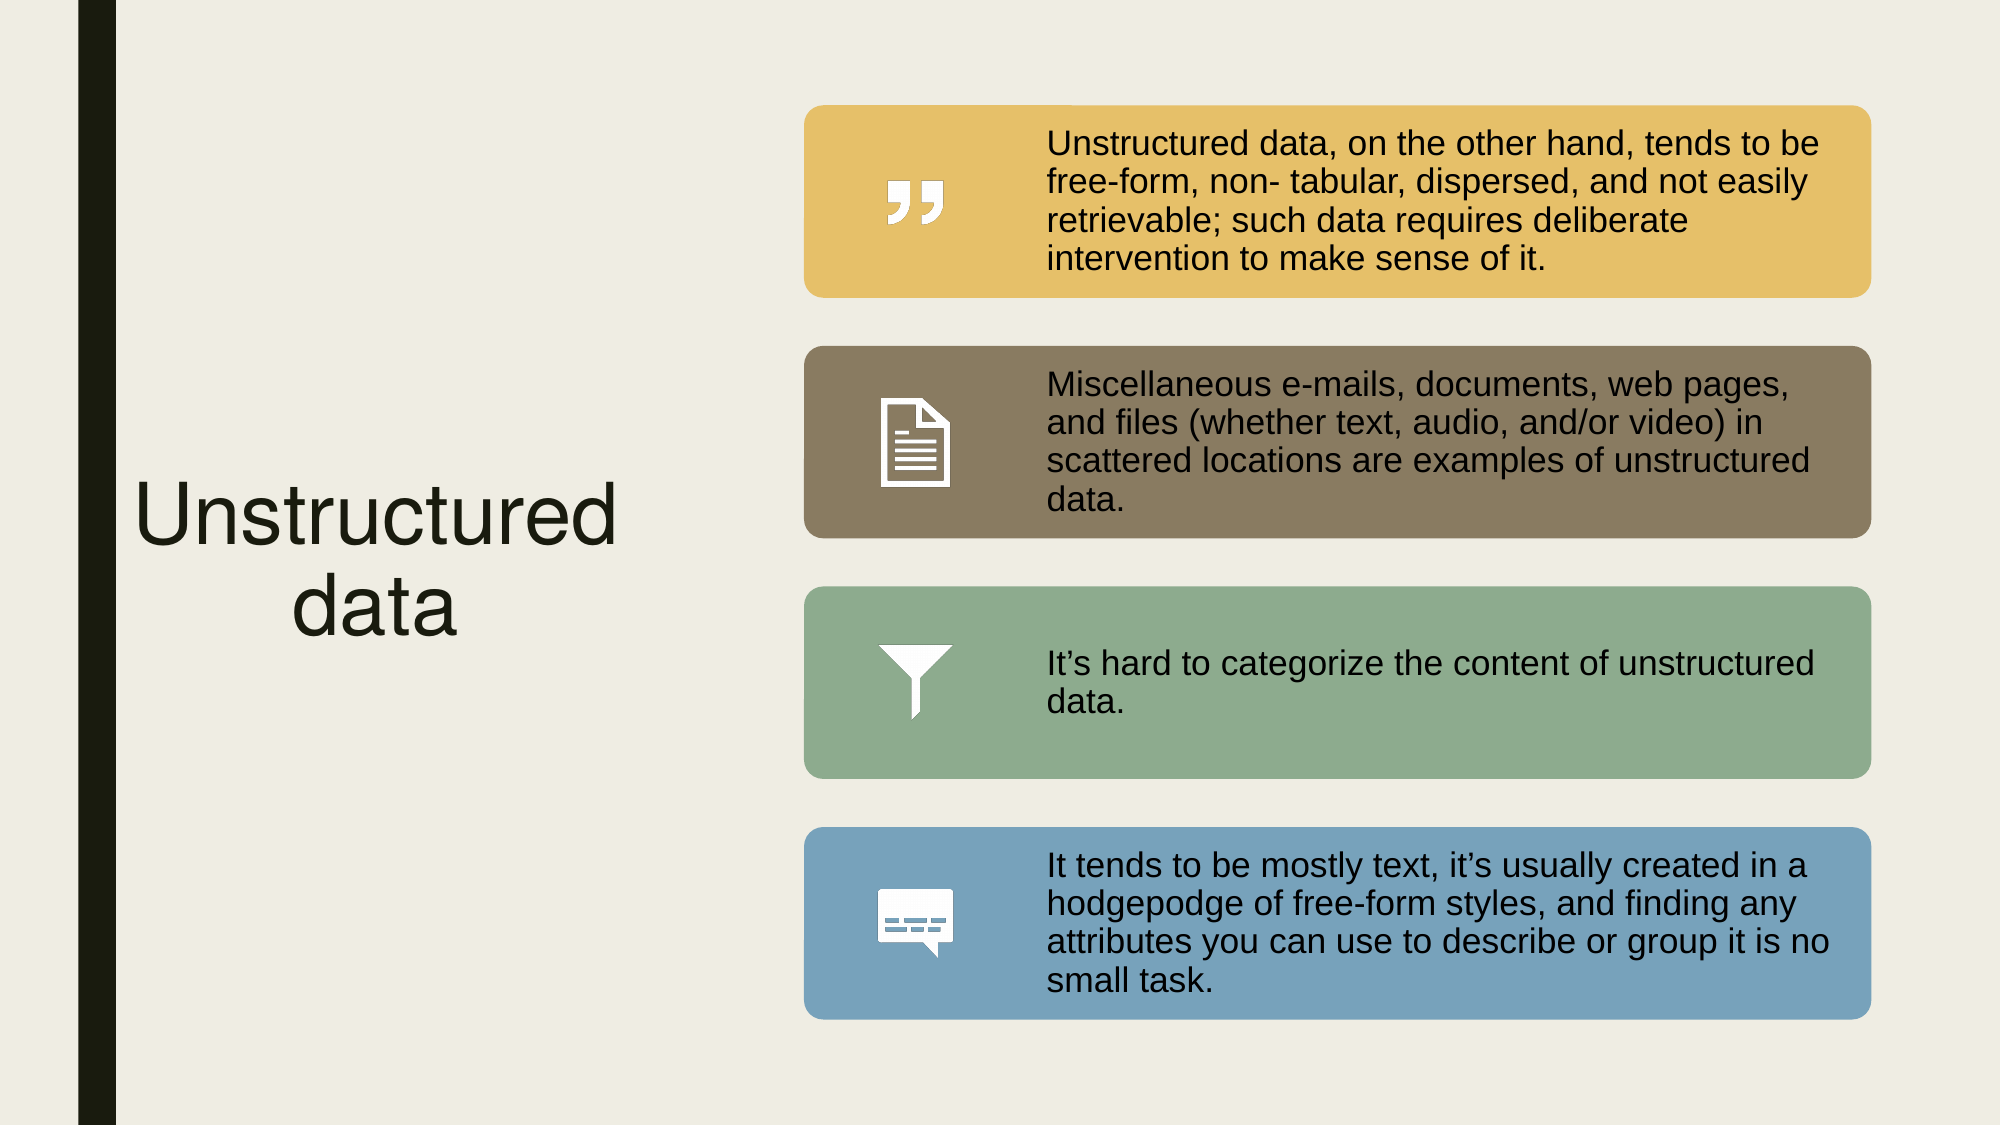

# Unstructured data
Unstructured data, on the other hand, tends to be free-form, non- tabular, dispersed, and not easily retrievable; such data requires deliberate intervention to make sense of it.
Miscellaneous e-mails, documents, web pages, and files (whether text, audio, and/or video) in scattered locations are examples of unstructured data.
It’s hard to categorize the content of unstructured data.
It tends to be mostly text, it’s usually created in a hodgepodge of free-form styles, and finding any attributes you can use to describe or group it is no small task.